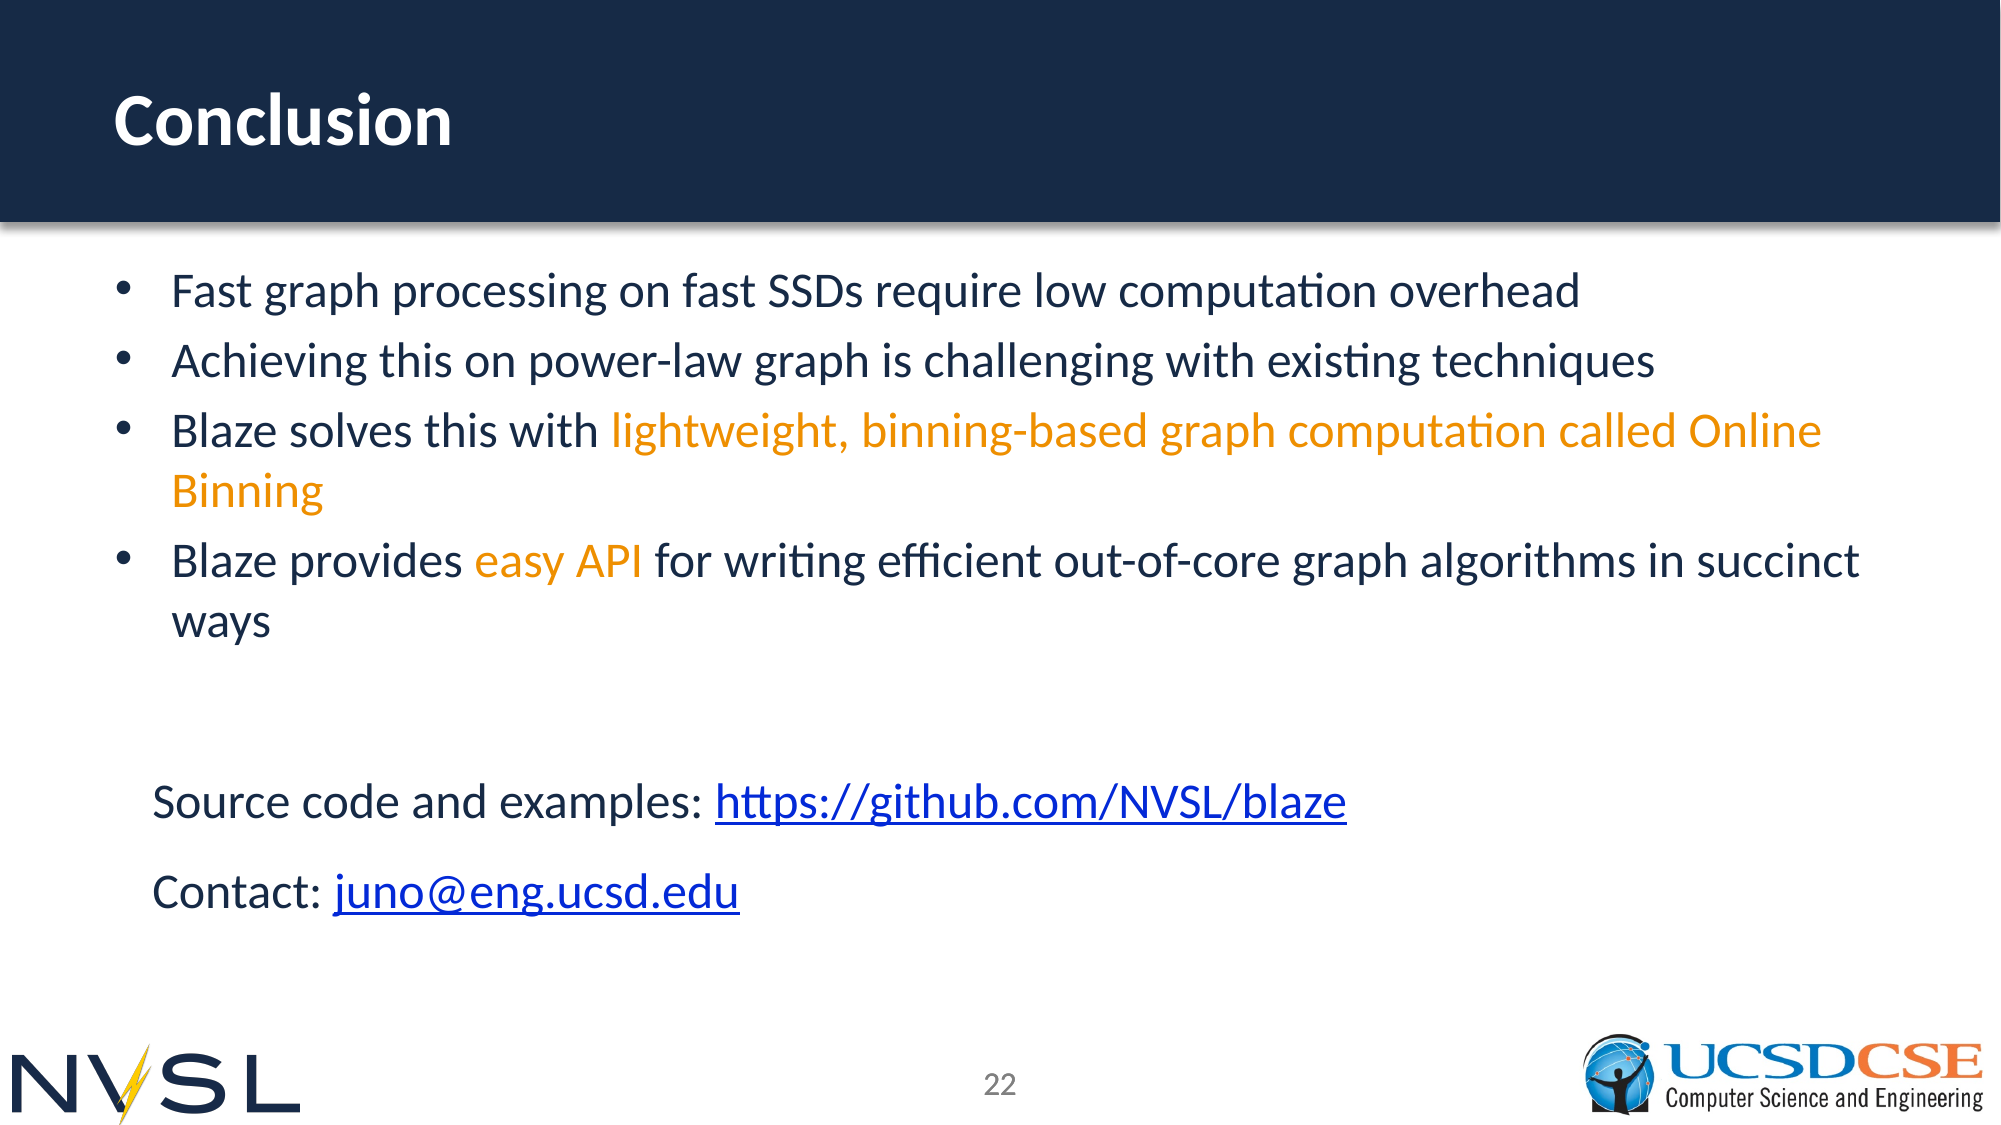

# Conclusion
Fast graph processing on fast SSDs require low computation overhead
Achieving this on power-law graph is challenging with existing techniques
Blaze solves this with lightweight, binning-based graph computation called Online Binning
Blaze provides easy API for writing efficient out-of-core graph algorithms in succinct ways
Source code and examples: https://github.com/NVSL/blaze
Contact: juno@eng.ucsd.edu